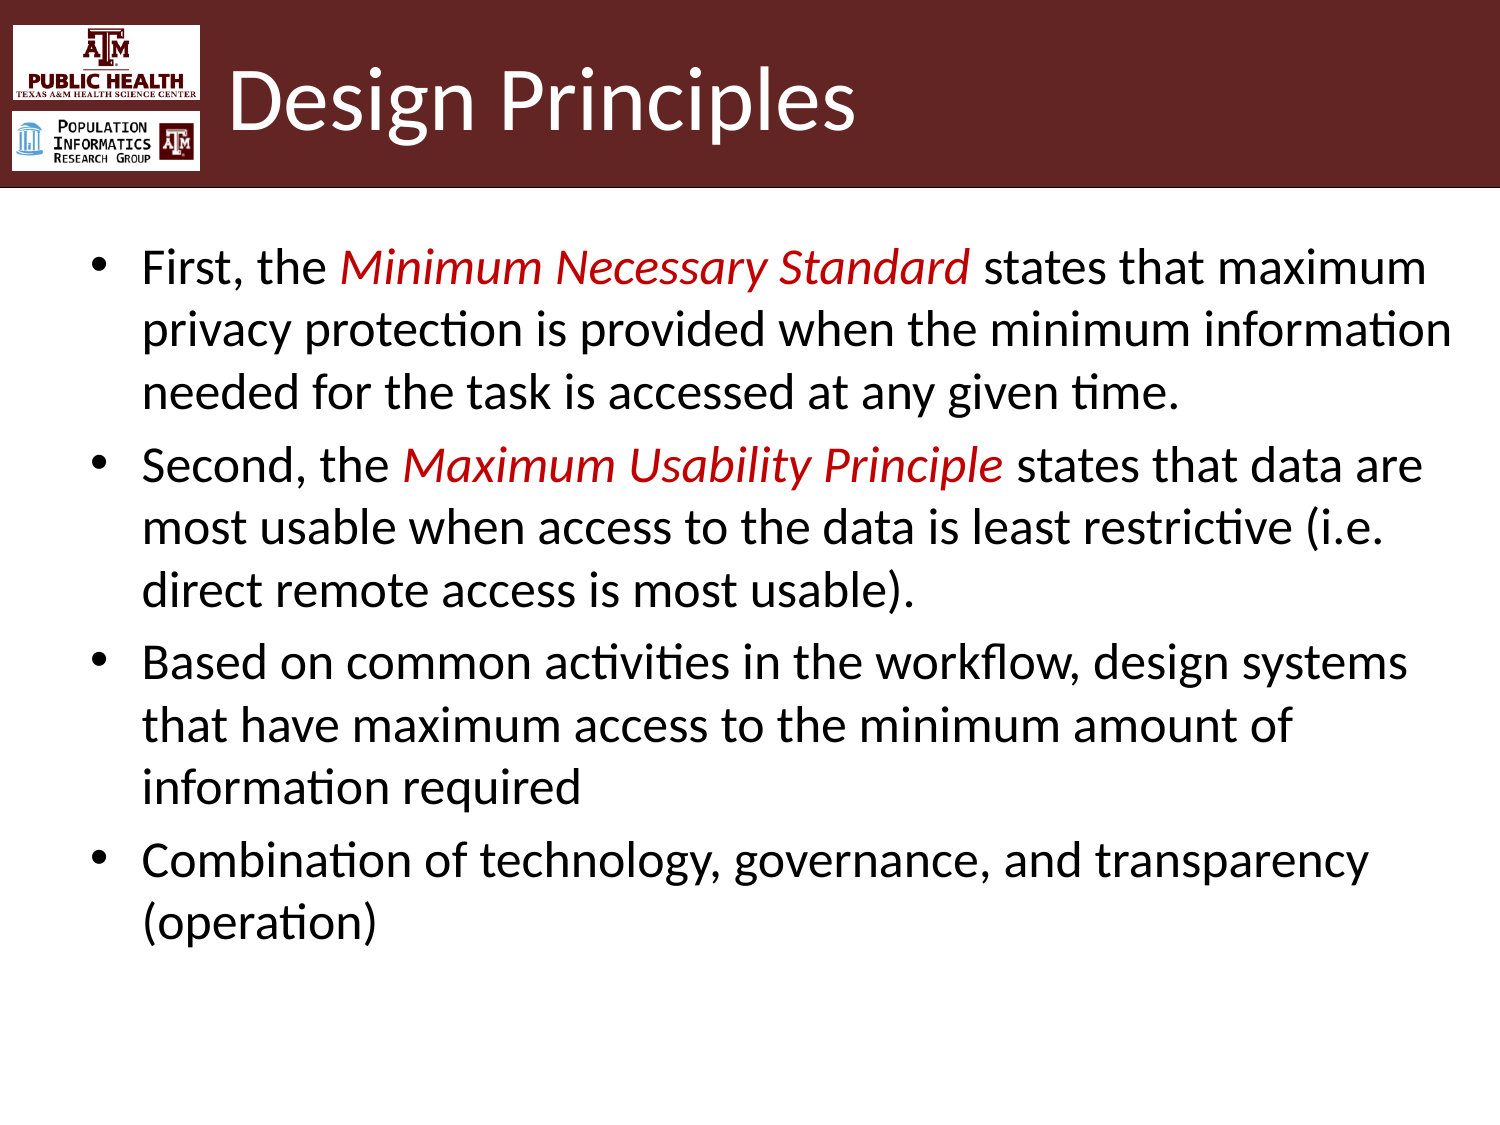

# Design Principles
First, the Minimum Necessary Standard states that maximum privacy protection is provided when the minimum information needed for the task is accessed at any given time.
Second, the Maximum Usability Principle states that data are most usable when access to the data is least restrictive (i.e. direct remote access is most usable).
Based on common activities in the workflow, design systems that have maximum access to the minimum amount of information required
Combination of technology, governance, and transparency (operation)